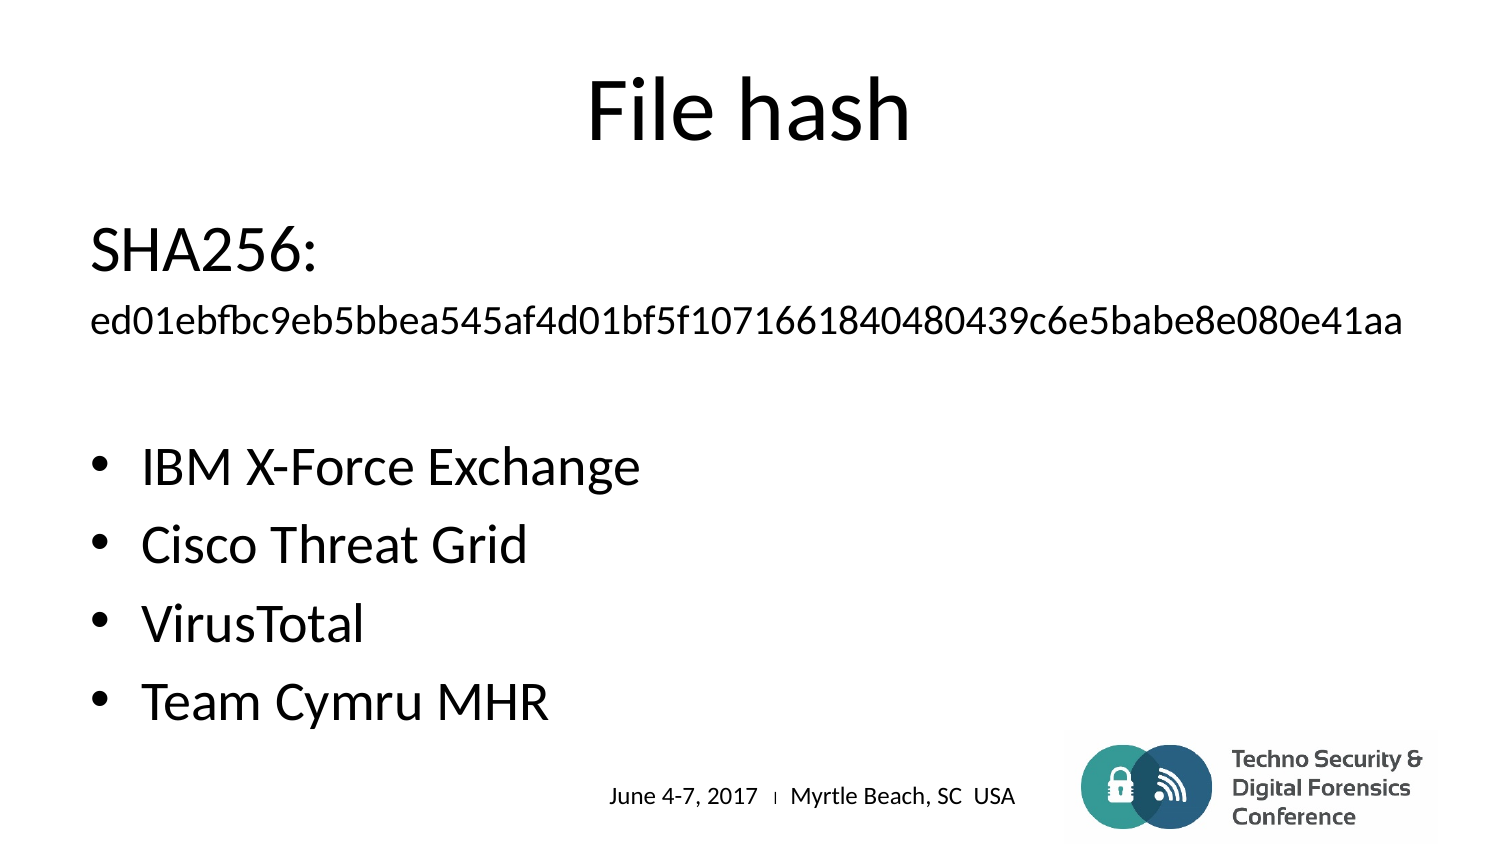

# File hash
SHA256:
ed01ebfbc9eb5bbea545af4d01bf5f1071661840480439c6e5babe8e080e41aa

IBM X-Force Exchange
Cisco Threat Grid
VirusTotal
Team Cymru MHR